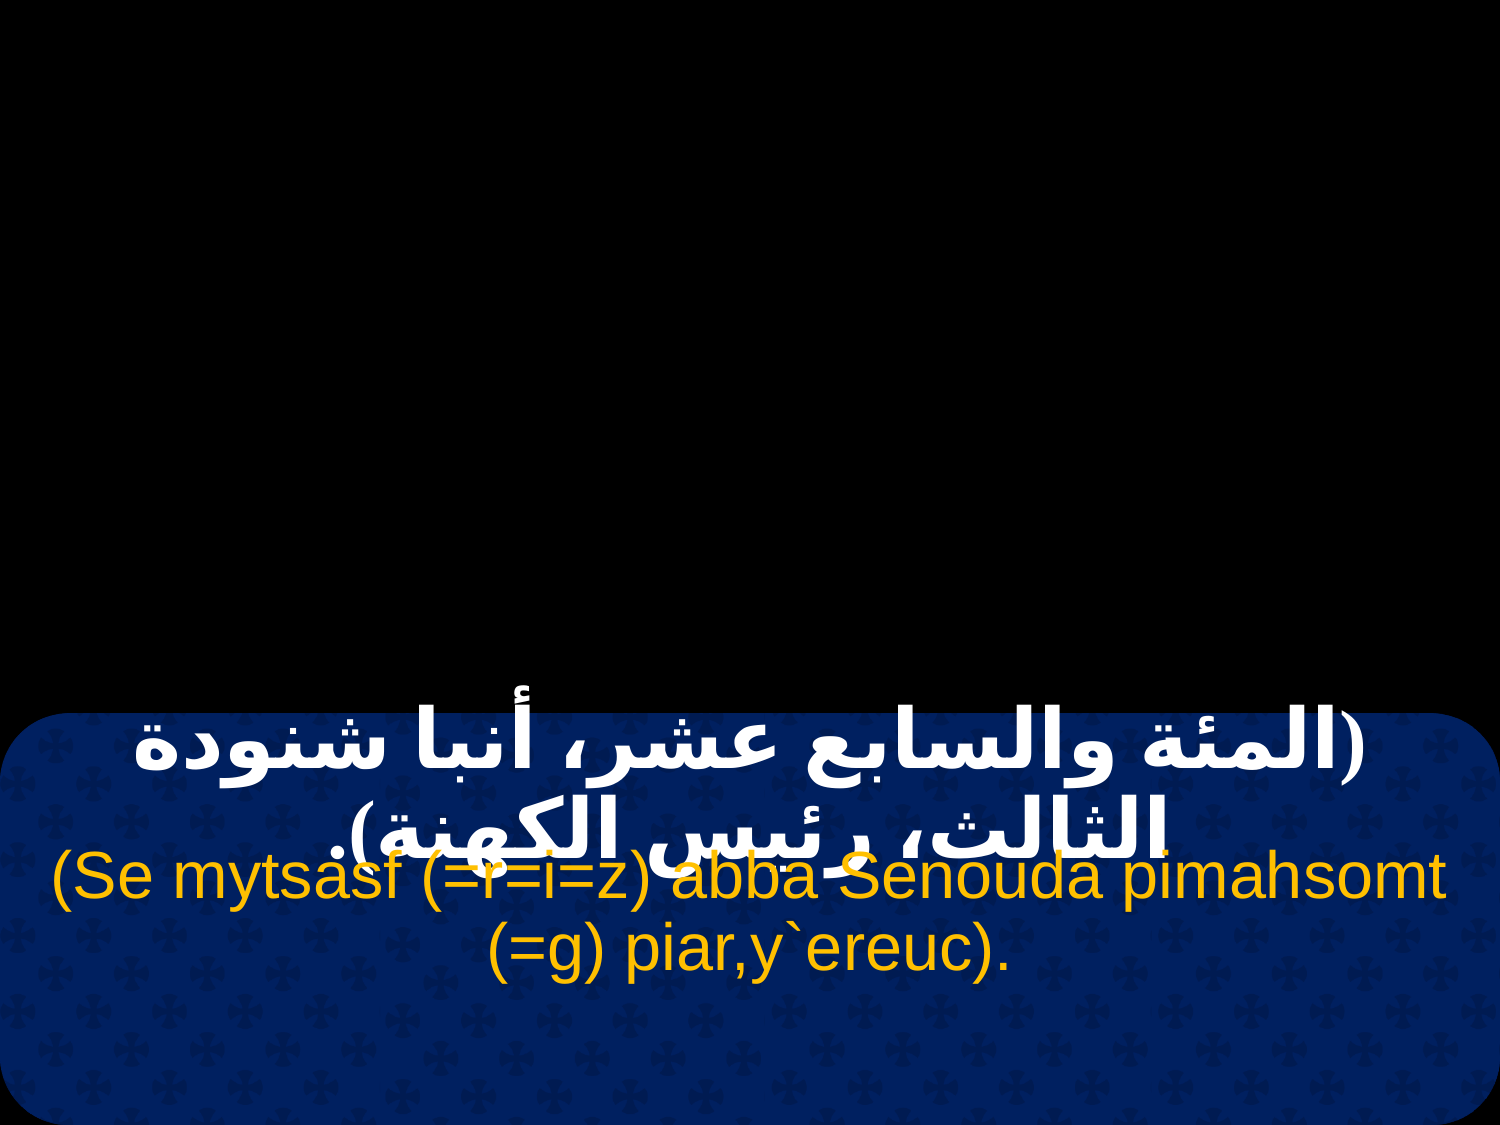

# (المئة والسابع عشر، أنبا شنودة الثالث، رئيس الكهنة).
(Se mytsasf (=r=i=z) abba Senouda pimahsomt (=g) piar,y`ereuc).